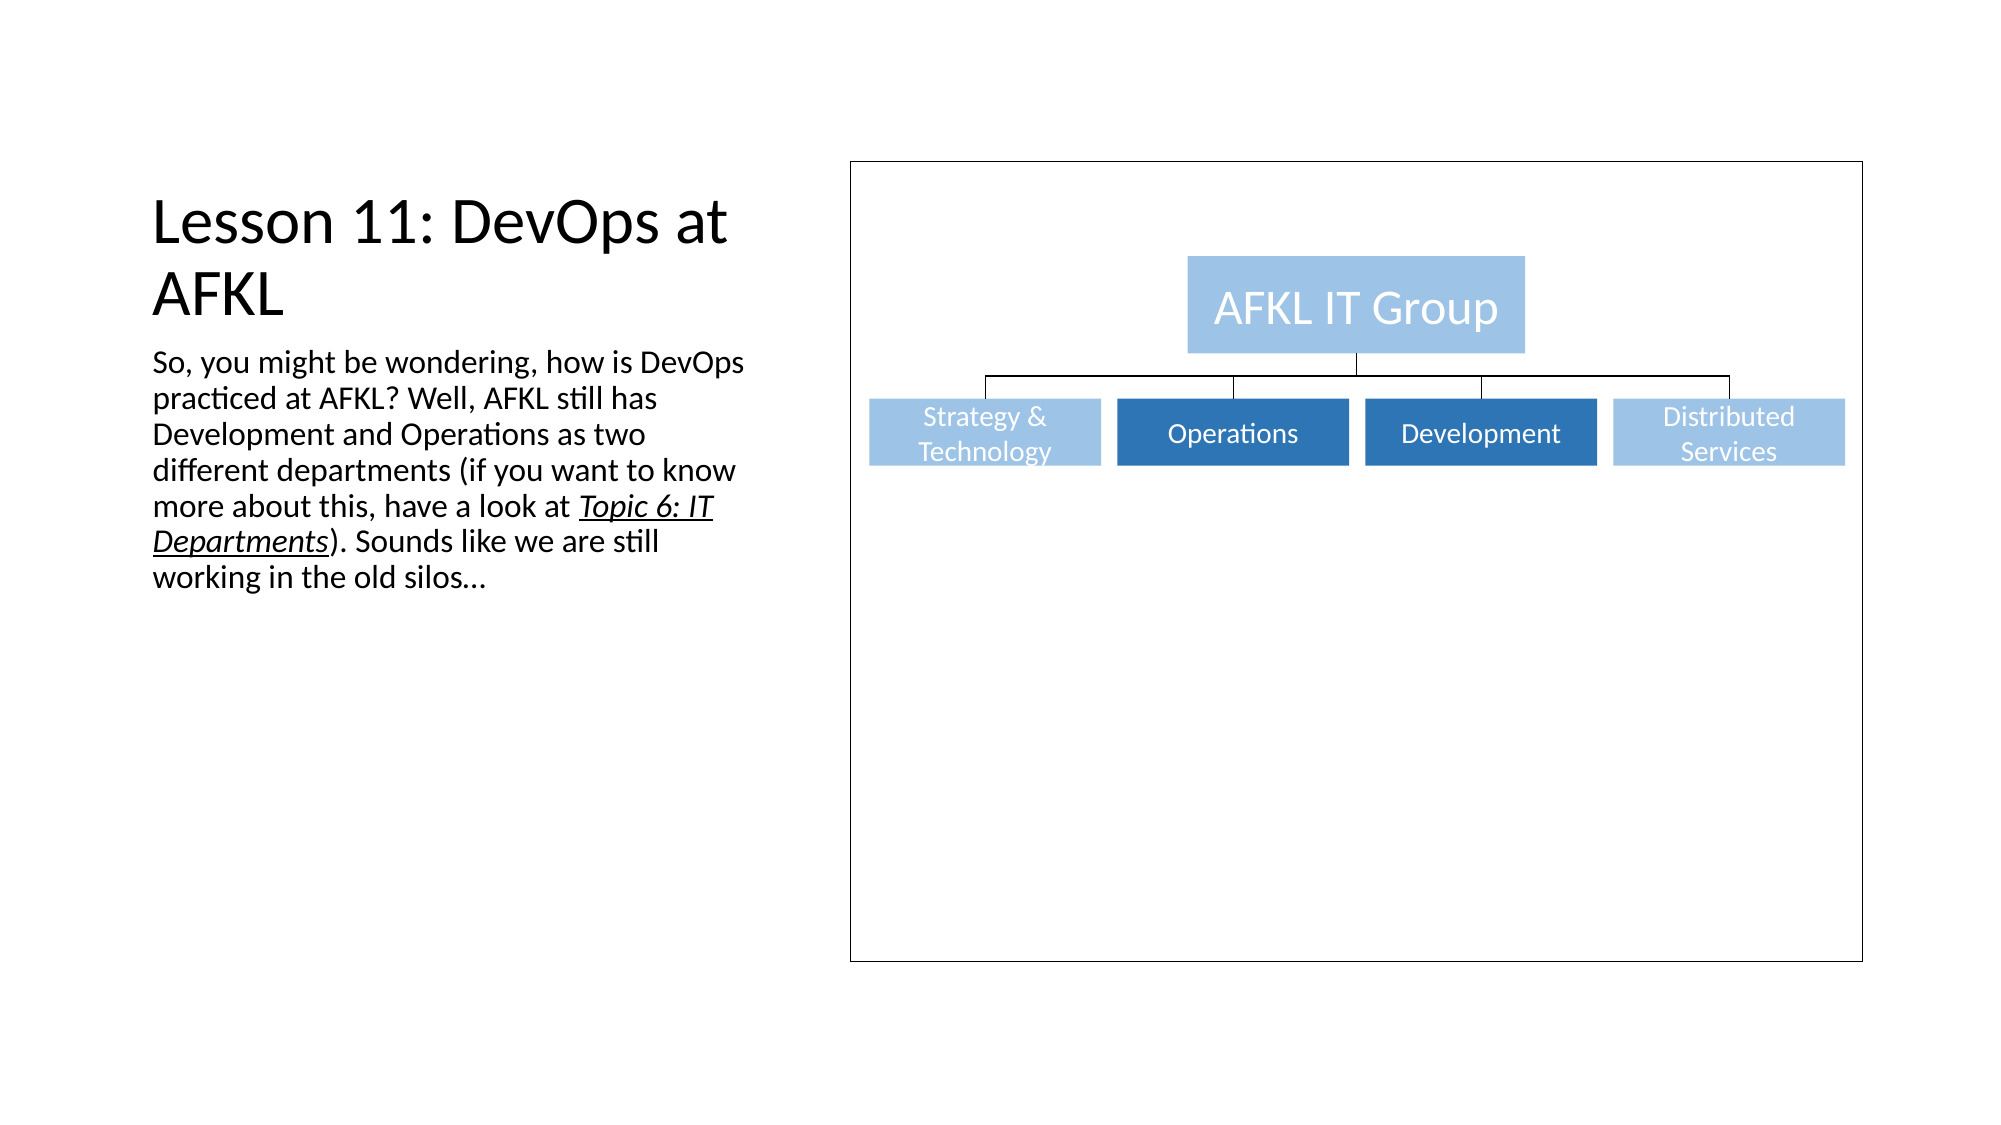

# Lesson 11: DevOps at AFKL

AFKL IT Group
So, you might be wondering, how is DevOps practiced at AFKL? Well, AFKL still has Development and Operations as two different departments (if you want to know more about this, have a look at Topic 6: IT Departments). Sounds like we are still working in the old silos…
Strategy & Technology
Operations
Development
Distributed Services